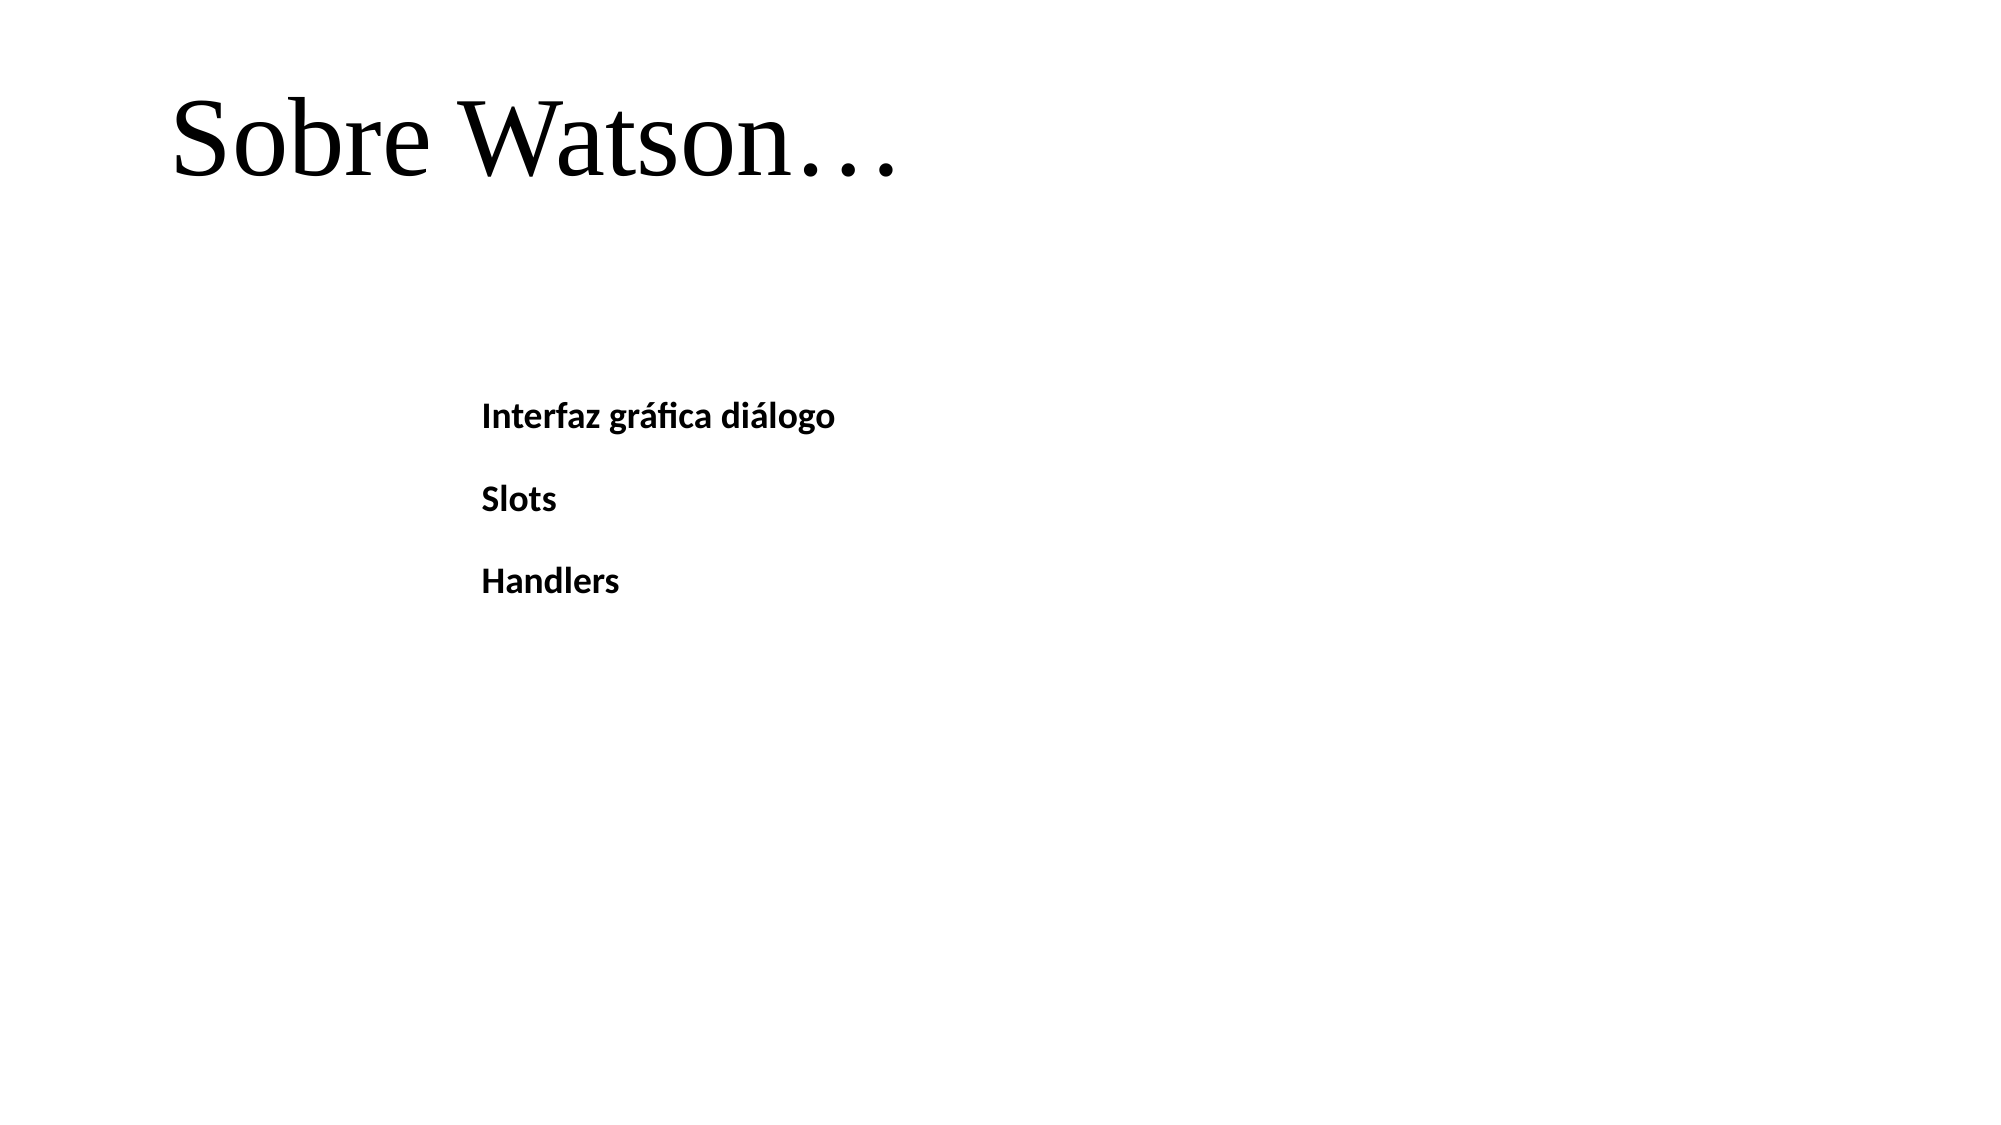

Sobre Watson…
Interfaz gráfica diálogo
Slots
Handlers